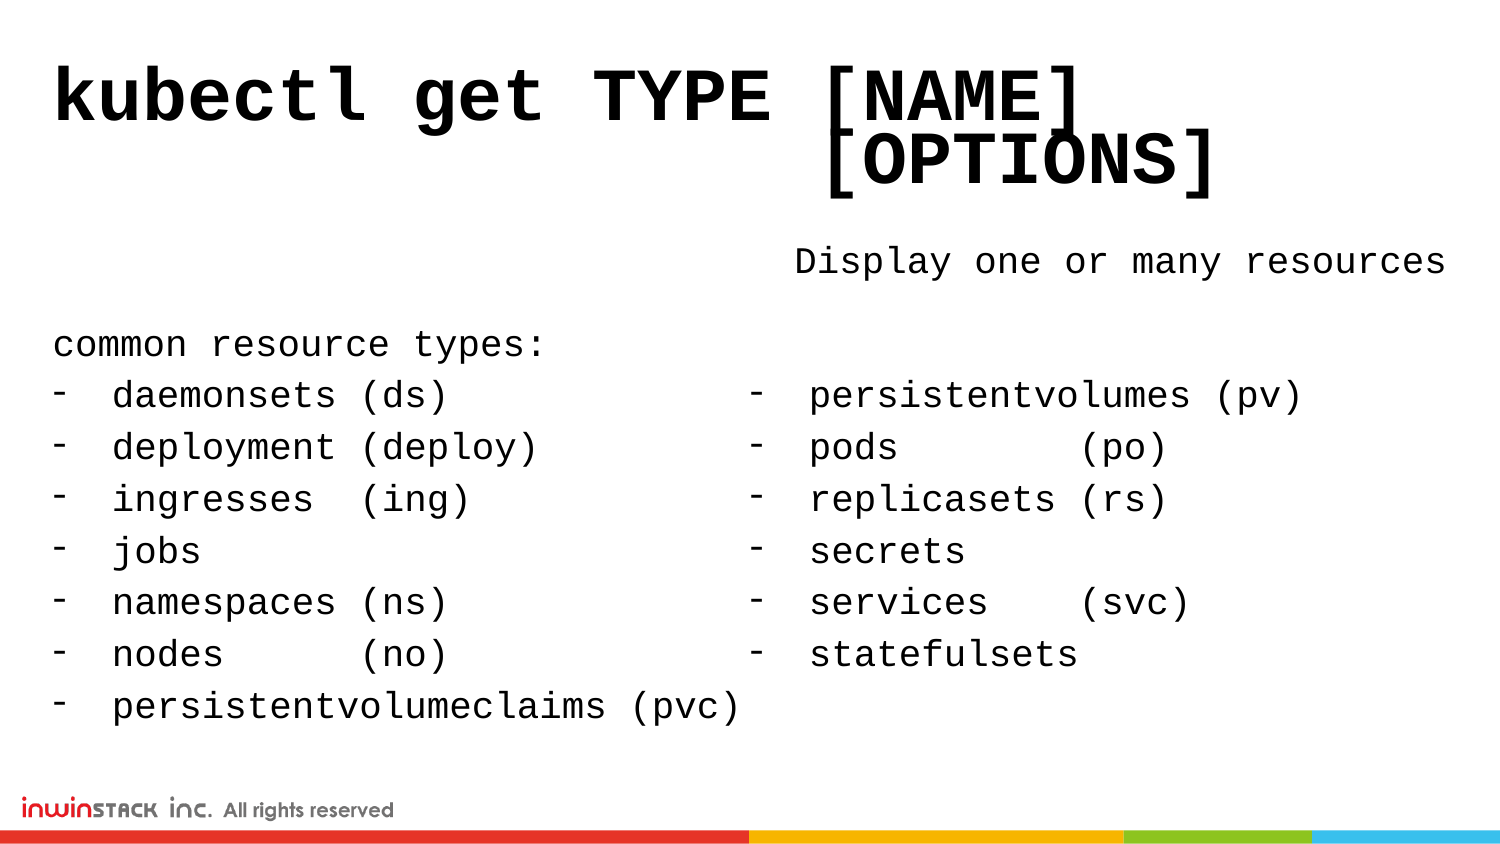

kubectl get TYPE [NAME]
                 [OPTIONS]
Display one or many resources
common resource types:
daemonsets (ds)
deployment (deploy)
ingresses  (ing)
jobs
namespaces (ns)
nodes      (no)
persistentvolumeclaims (pvc)

persistentvolumes (pv)
pods        (po)
replicasets (rs)
secrets
services    (svc)
statefulsets